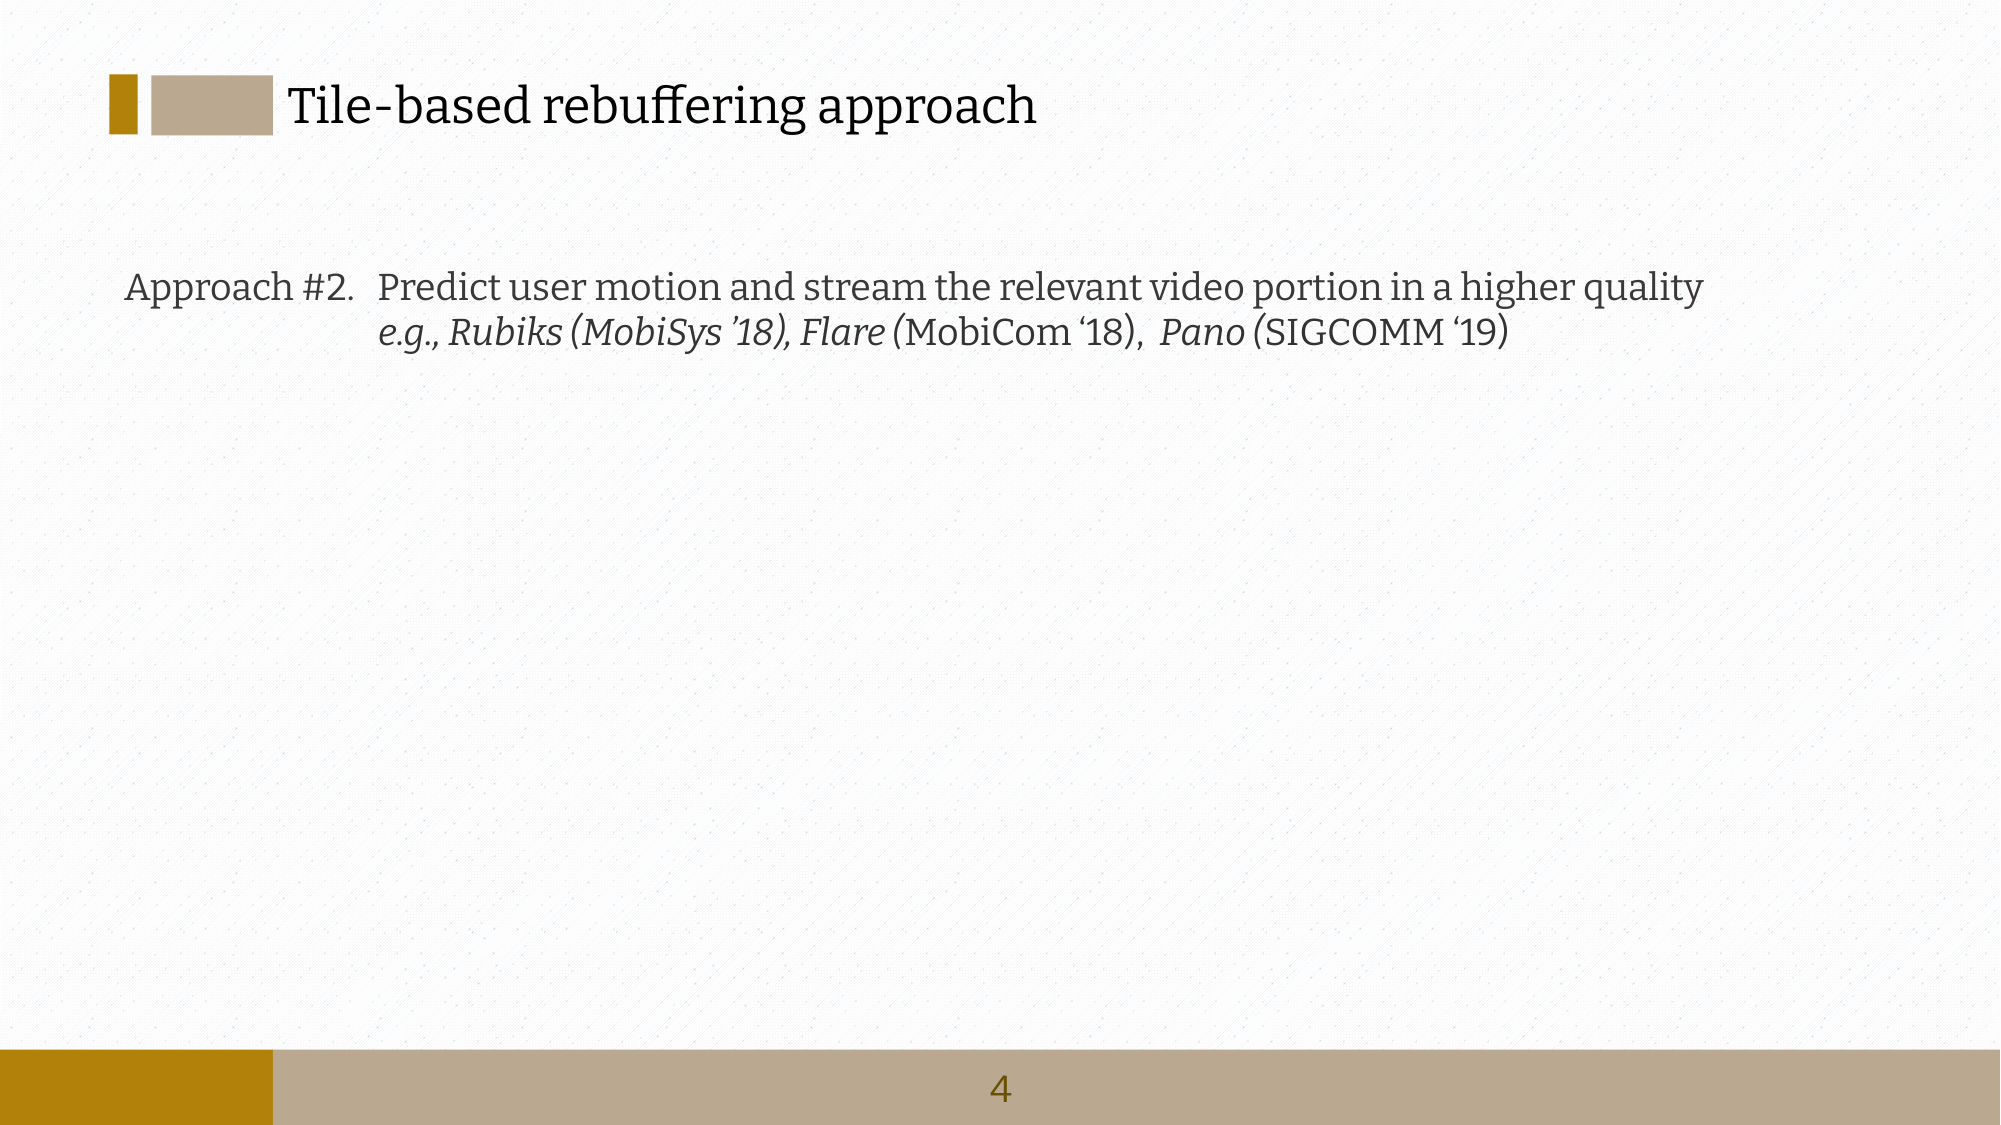

Tile-based rebuffering approach

Approach #2.   Predict user motion and stream the relevant video portion in a higher quality
    e.g., Rubiks (MobiSys ’18), Flare (MobiCom ‘18),  Pano (SIGCOMM ‘19)

4